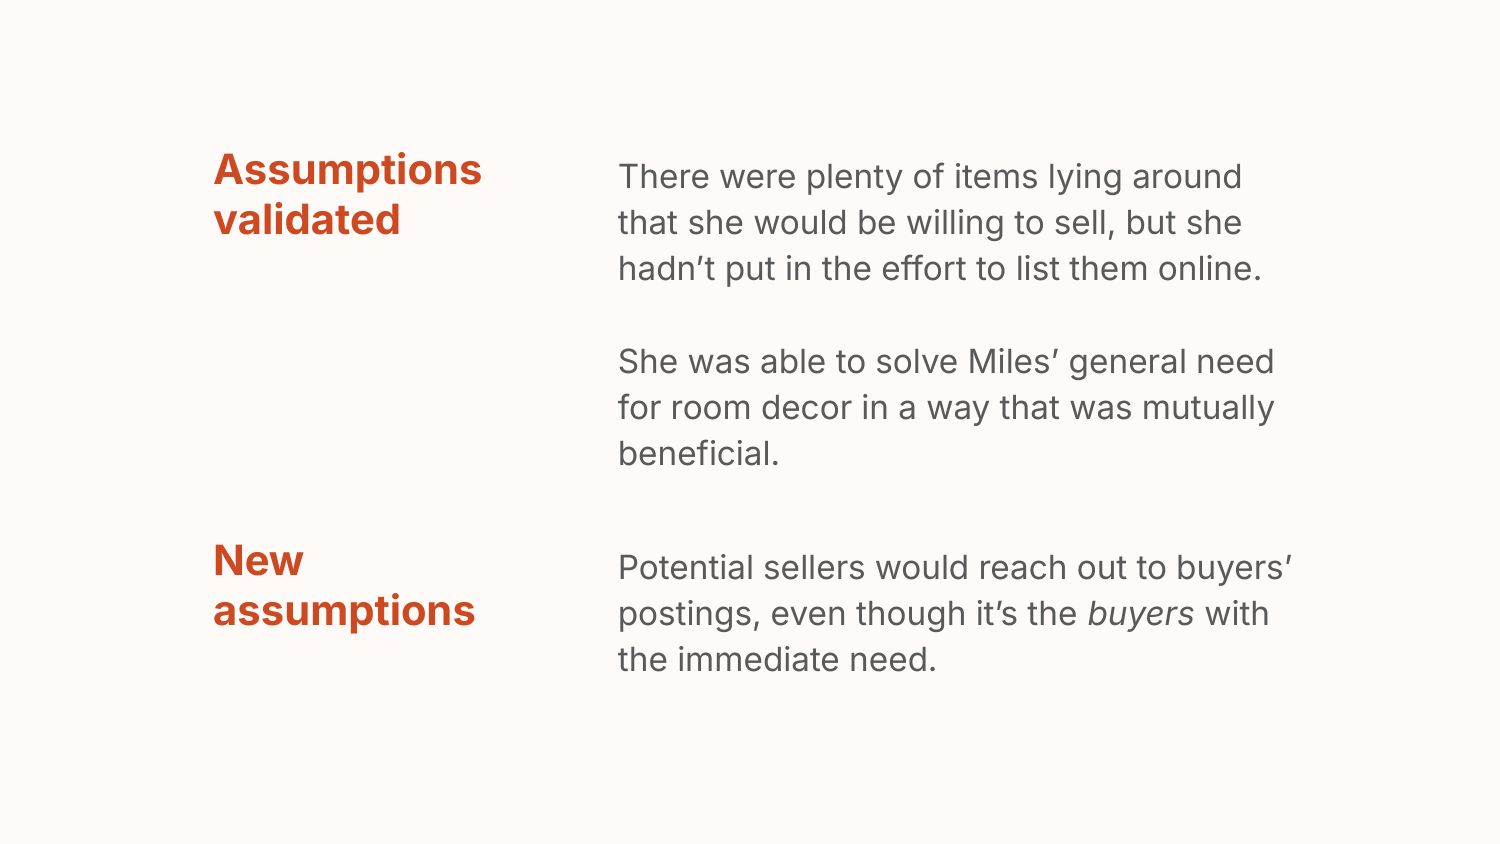

Assumptions validated
There were plenty of items lying around that she would be willing to sell, but she hadn’t put in the effort to list them online.

She was able to solve Miles’ general need for room decor in a way that was mutually beneficial.
New
assumptions
Potential sellers would reach out to buyers’ postings, even though it’s the buyers with the immediate need.